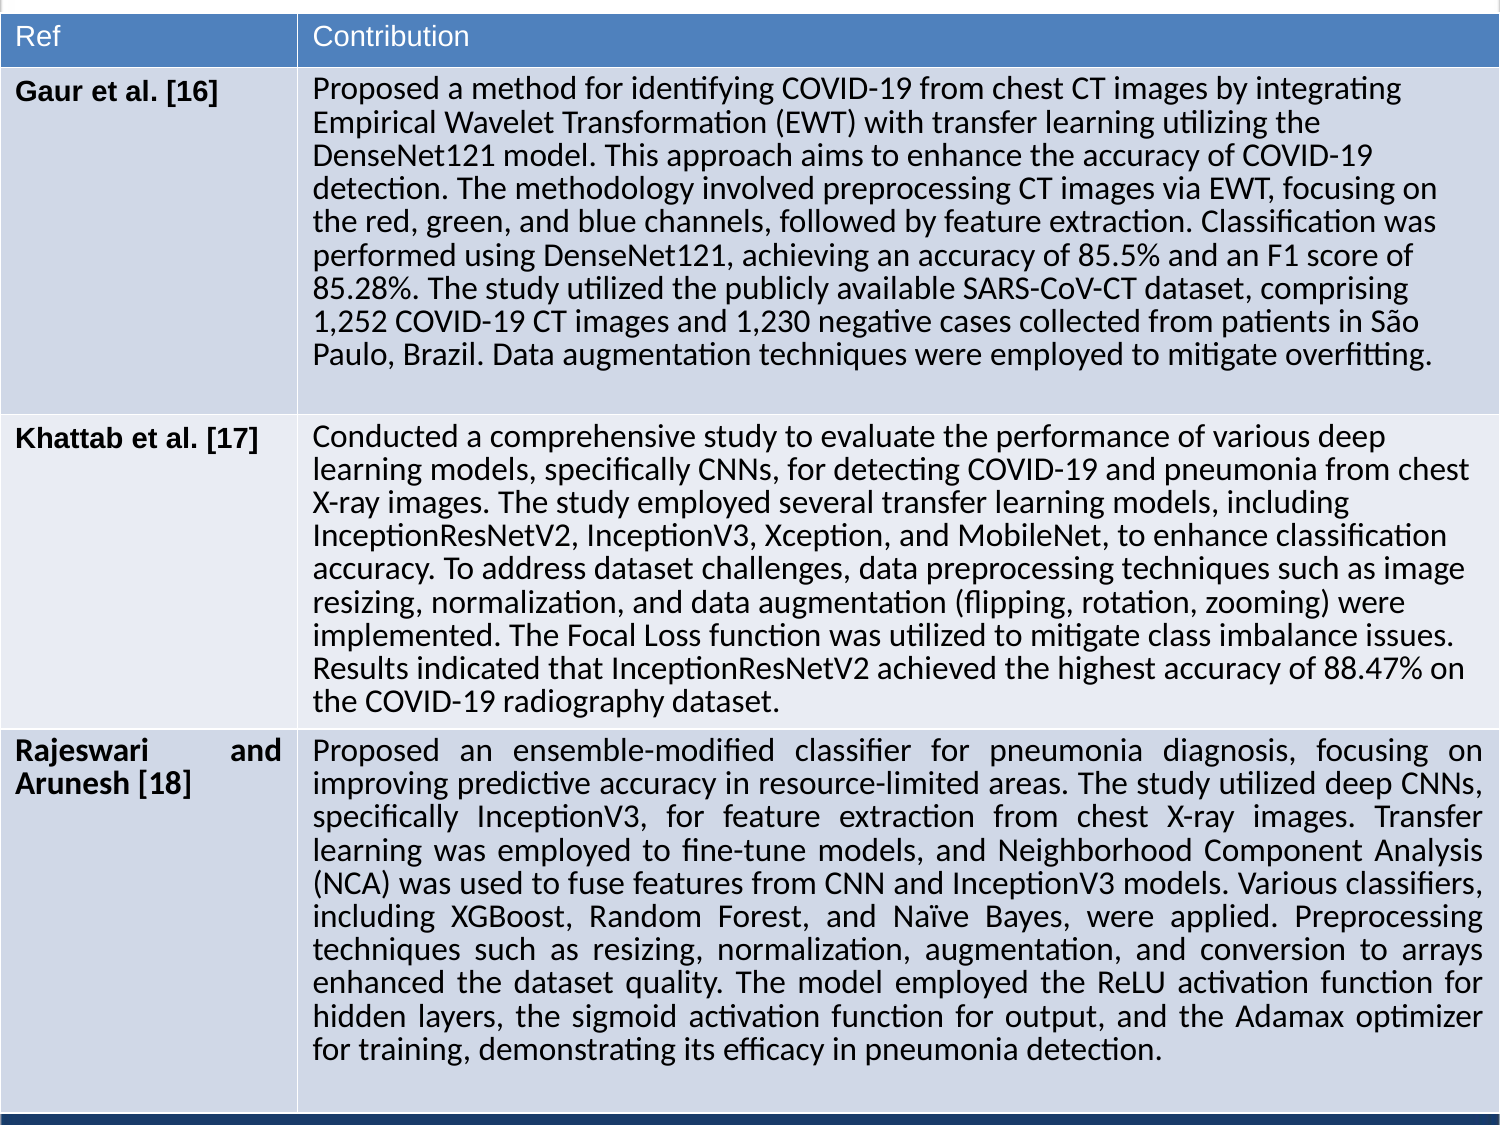

| Ref | Contribution |
| --- | --- |
| Gaur et al. [16] | Proposed a method for identifying COVID-19 from chest CT images by integrating Empirical Wavelet Transformation (EWT) with transfer learning utilizing the DenseNet121 model. This approach aims to enhance the accuracy of COVID-19 detection. The methodology involved preprocessing CT images via EWT, focusing on the red, green, and blue channels, followed by feature extraction. Classification was performed using DenseNet121, achieving an accuracy of 85.5% and an F1 score of 85.28%. The study utilized the publicly available SARS-CoV-CT dataset, comprising 1,252 COVID-19 CT images and 1,230 negative cases collected from patients in São Paulo, Brazil. Data augmentation techniques were employed to mitigate overfitting. |
| Khattab et al. [17] | Conducted a comprehensive study to evaluate the performance of various deep learning models, specifically CNNs, for detecting COVID-19 and pneumonia from chest X-ray images. The study employed several transfer learning models, including InceptionResNetV2, InceptionV3, Xception, and MobileNet, to enhance classification accuracy. To address dataset challenges, data preprocessing techniques such as image resizing, normalization, and data augmentation (flipping, rotation, zooming) were implemented. The Focal Loss function was utilized to mitigate class imbalance issues. Results indicated that InceptionResNetV2 achieved the highest accuracy of 88.47% on the COVID-19 radiography dataset. |
| Rajeswari and Arunesh [18] | Proposed an ensemble-modified classifier for pneumonia diagnosis, focusing on improving predictive accuracy in resource-limited areas. The study utilized deep CNNs, specifically InceptionV3, for feature extraction from chest X-ray images. Transfer learning was employed to fine-tune models, and Neighborhood Component Analysis (NCA) was used to fuse features from CNN and InceptionV3 models. Various classifiers, including XGBoost, Random Forest, and Naïve Bayes, were applied. Preprocessing techniques such as resizing, normalization, augmentation, and conversion to arrays enhanced the dataset quality. The model employed the ReLU activation function for hidden layers, the sigmoid activation function for output, and the Adamax optimizer for training, demonstrating its efficacy in pneumonia detection. |